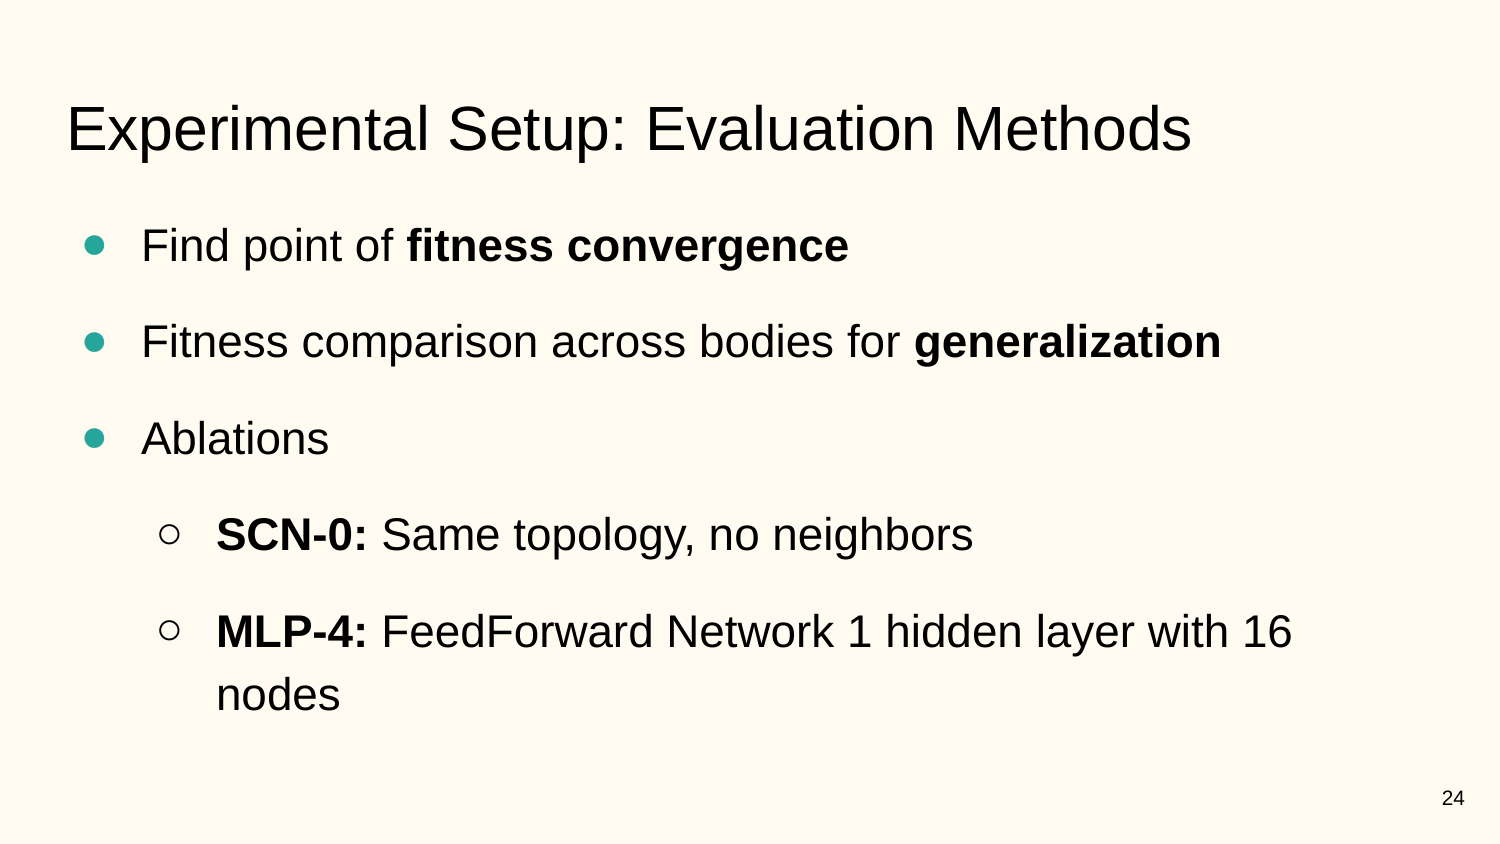

# Experimental Setup: Evaluation Methods
Find point of fitness convergence
Fitness comparison across bodies for generalization
Ablations
SCN-0: Same topology, no neighbors
MLP-4: FeedForward Network 1 hidden layer with 16 nodes
24